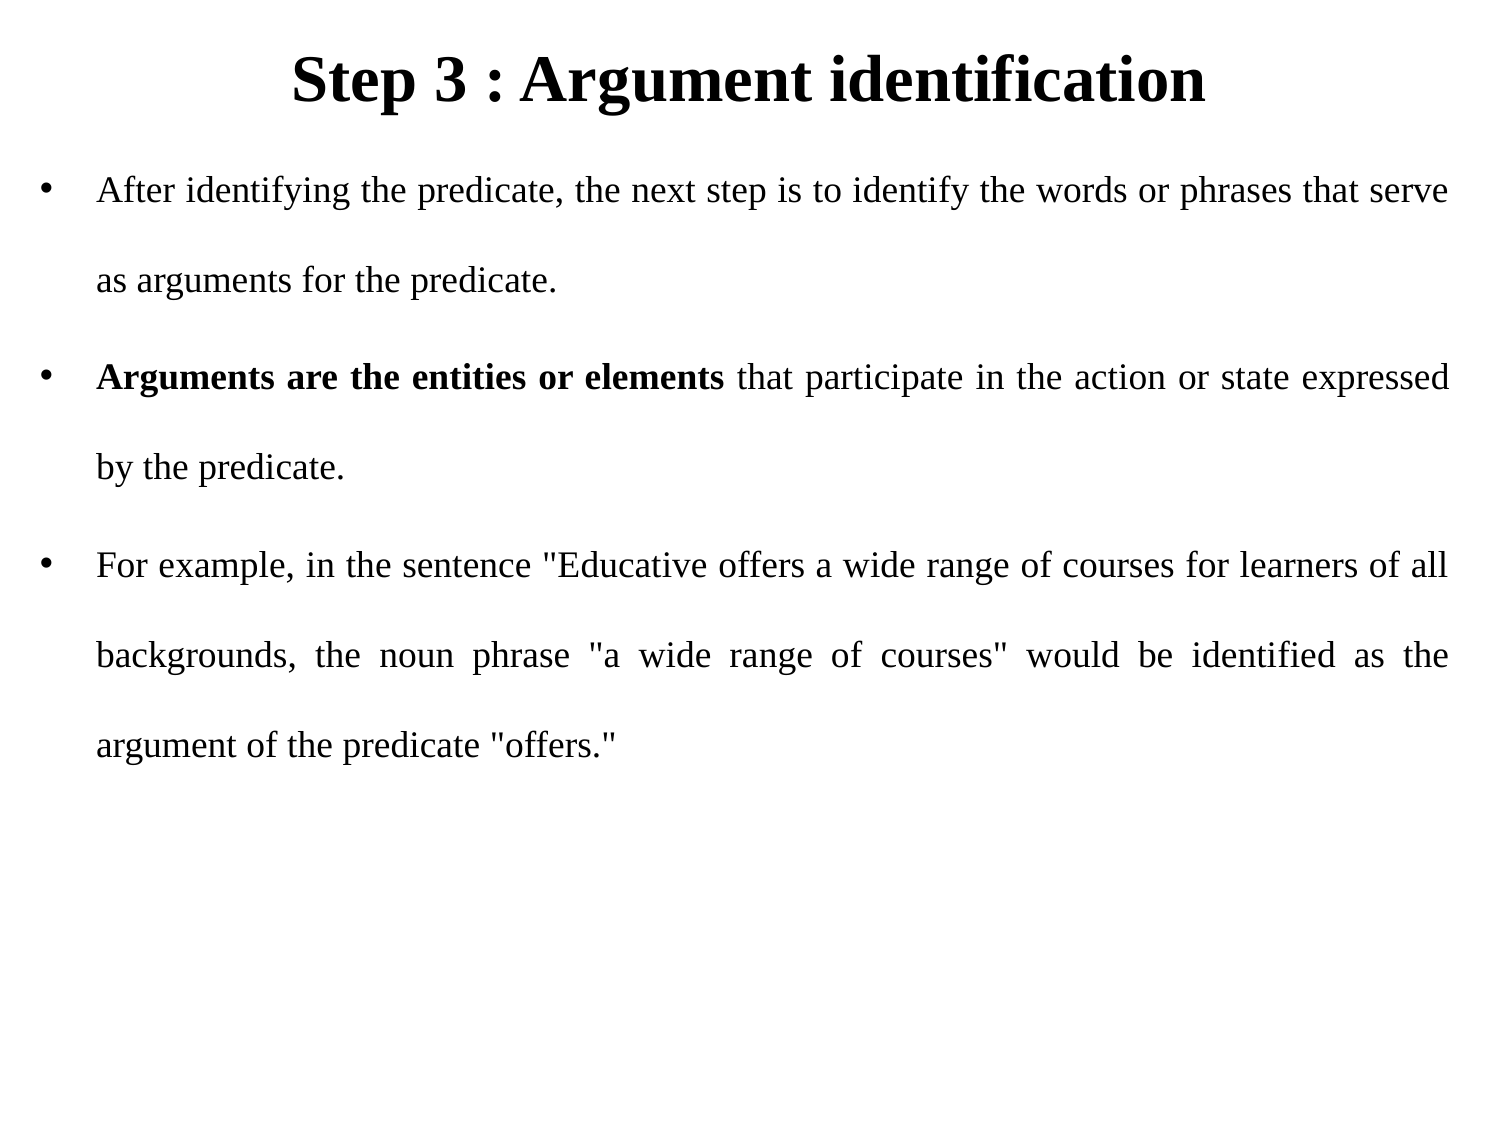

# Step 3 : Argument identification
After identifying the predicate, the next step is to identify the words or phrases that serve as arguments for the predicate.
Arguments are the entities or elements that participate in the action or state expressed by the predicate.
For example, in the sentence "Educative offers a wide range of courses for learners of all backgrounds, the noun phrase "a wide range of courses" would be identified as the argument of the predicate "offers."